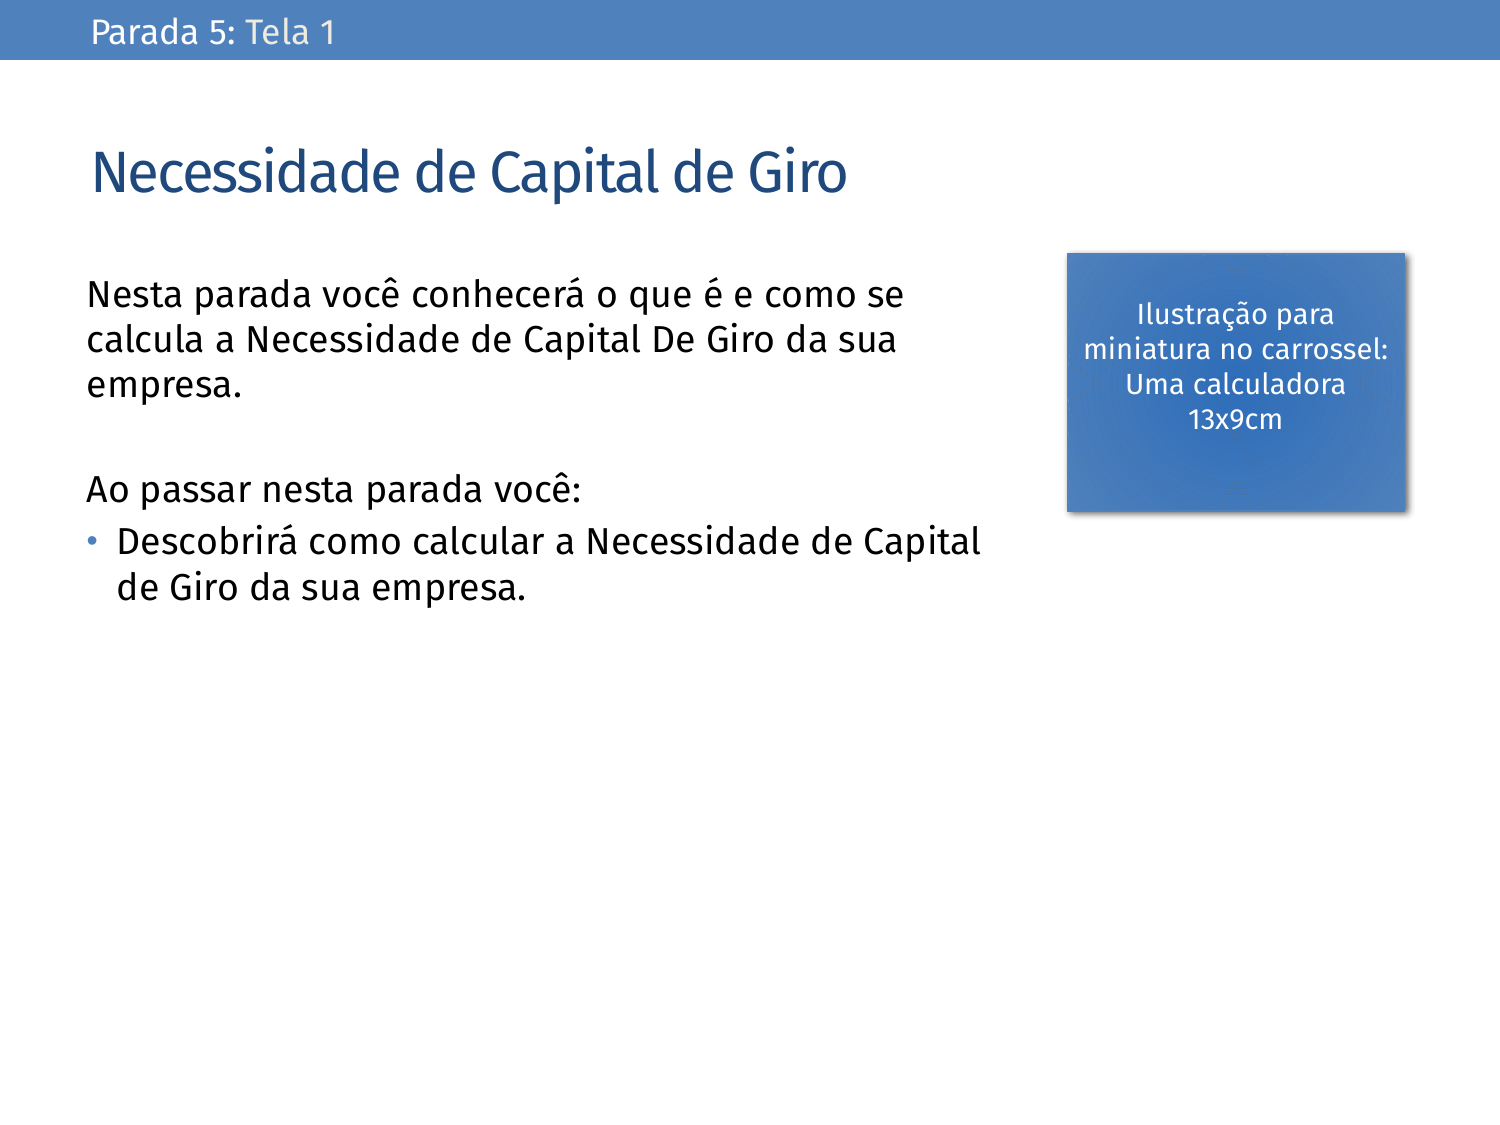

Parada 5: Tela 1
# Necessidade de Capital de Giro
Ilustração para miniatura no carrossel:
Uma calculadora
13x9cm

Nesta parada você conhecerá o que é e como se calcula a Necessidade de Capital De Giro da sua empresa.

Ao passar nesta parada você:
Descobrirá como calcular a Necessidade de Capital de Giro da sua empresa.